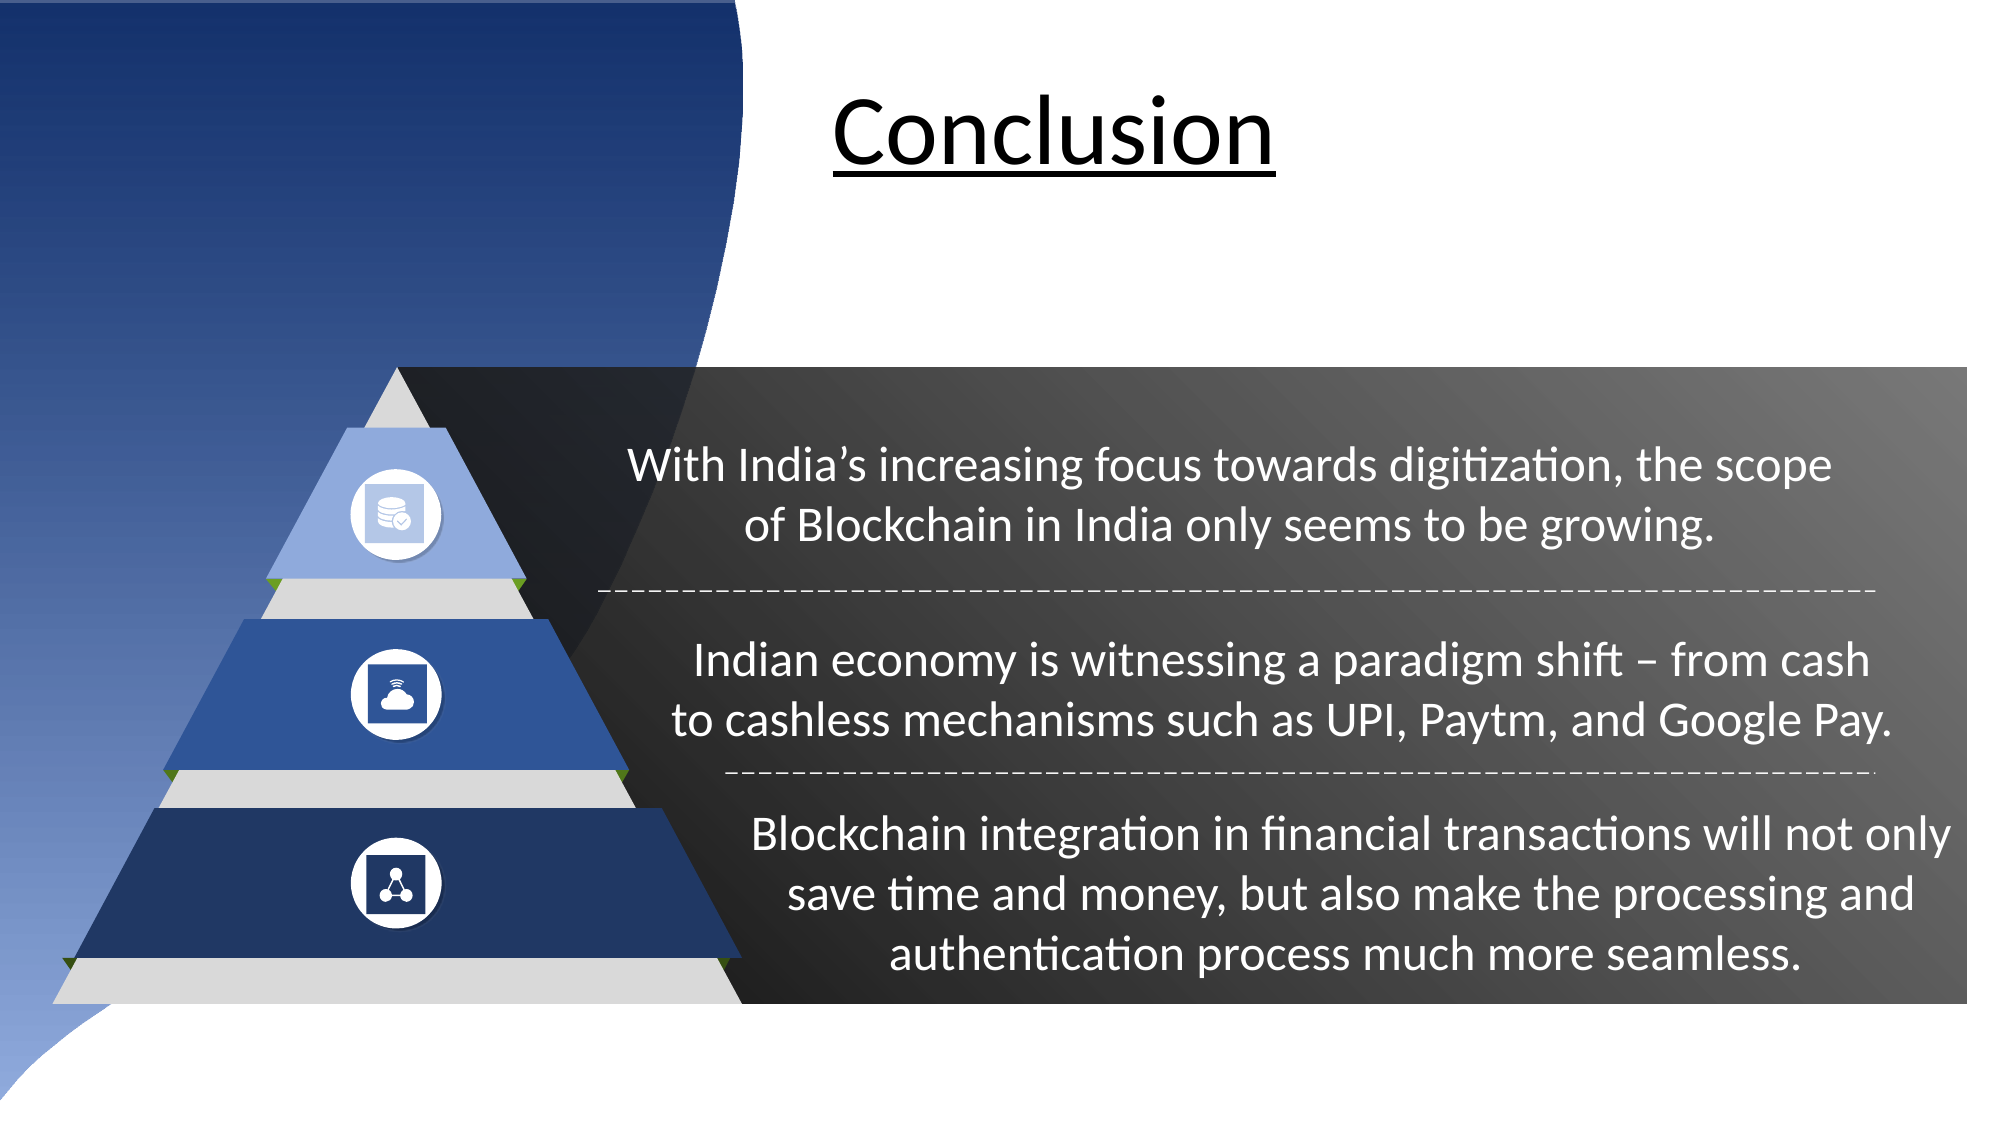

Ç
# Conclusion

With India’s increasing focus towards digitization, the scope of Blockchain in India only seems to be growing.

Indian economy is witnessing a paradigm shift – from cash to cashless mechanisms such as UPI, Paytm, and Google Pay.

Blockchain integration in financial transactions will not only save time and money, but also make the processing and authentication process much more seamless.